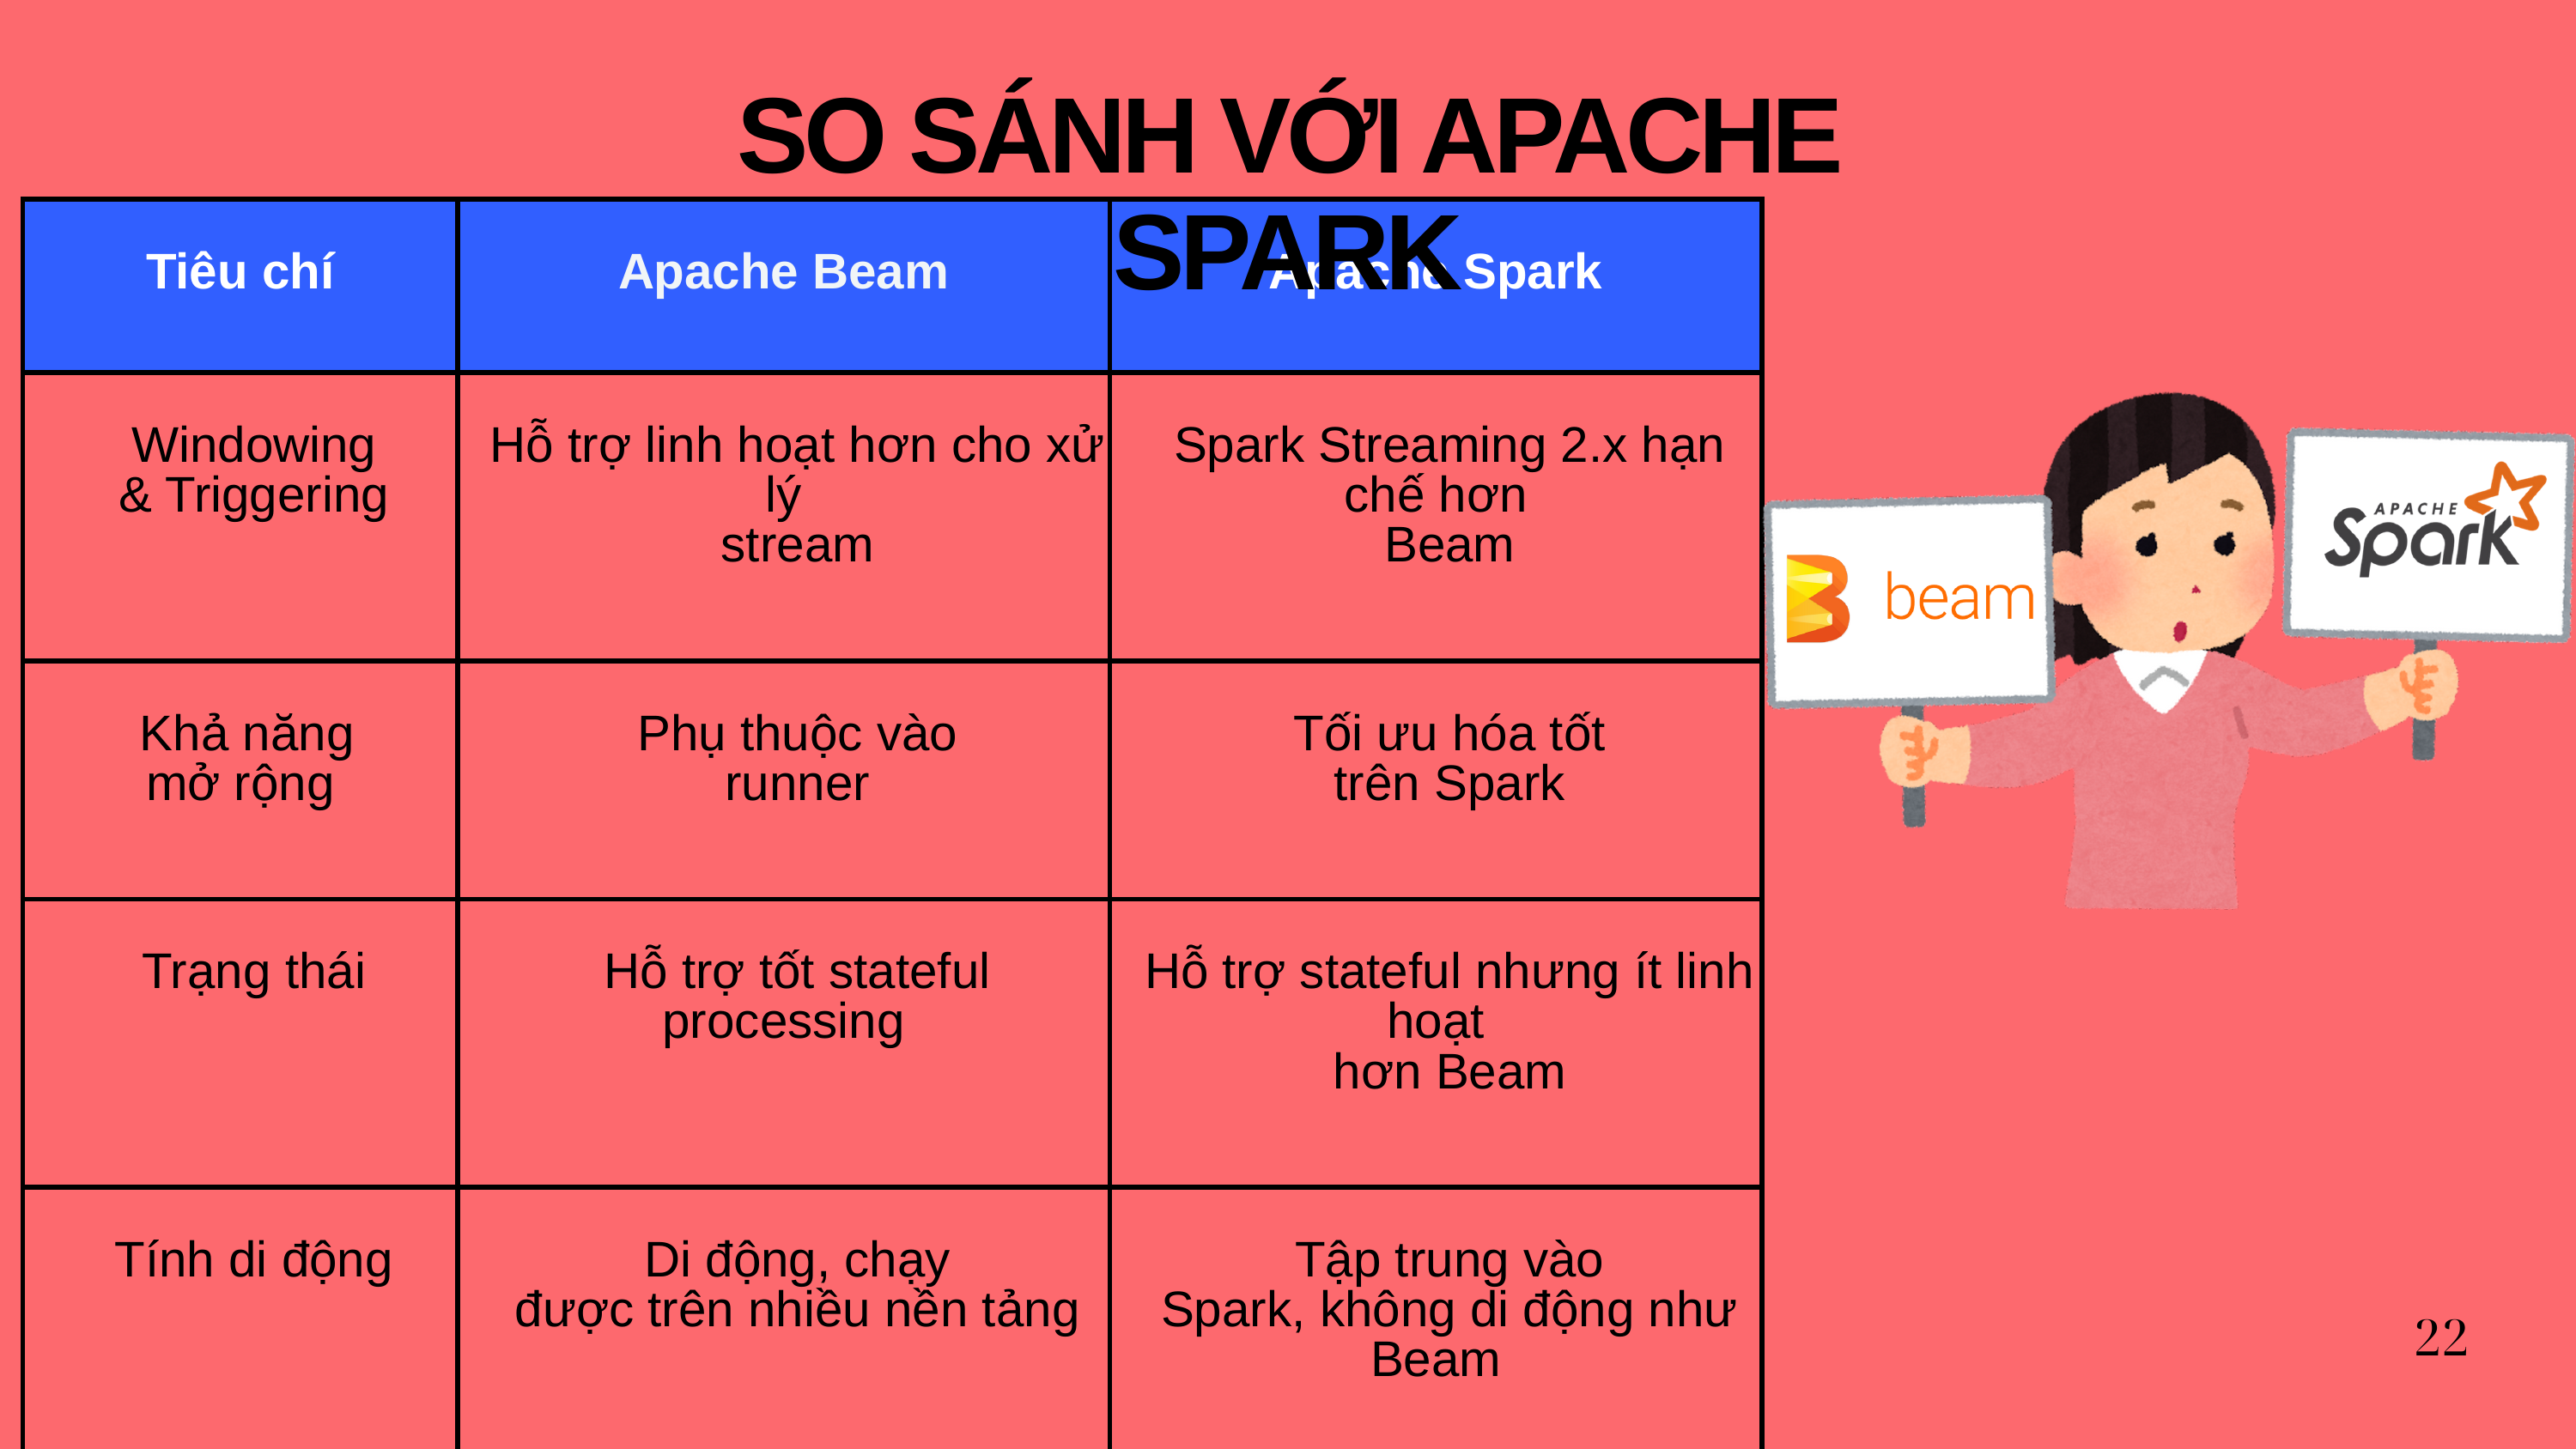

SO SÁNH VỚI APACHE SPARK
| Tiêu chí | Apache Beam | Apache Spark |
| --- | --- | --- |
| Windowing & Triggering | Hỗ trợ linh hoạt hơn cho xử lý stream | Spark Streaming 2.x hạn chế hơn Beam |
| Khả năng mở rộng | Phụ thuộc vào runner | Tối ưu hóa tốt trên Spark |
| Trạng thái | Hỗ trợ tốt stateful processing | Hỗ trợ stateful nhưng ít linh hoạt hơn Beam |
| Tính di động | Di động, chạy được trên nhiều nền tảng | Tập trung vào Spark, không di động như Beam |

22